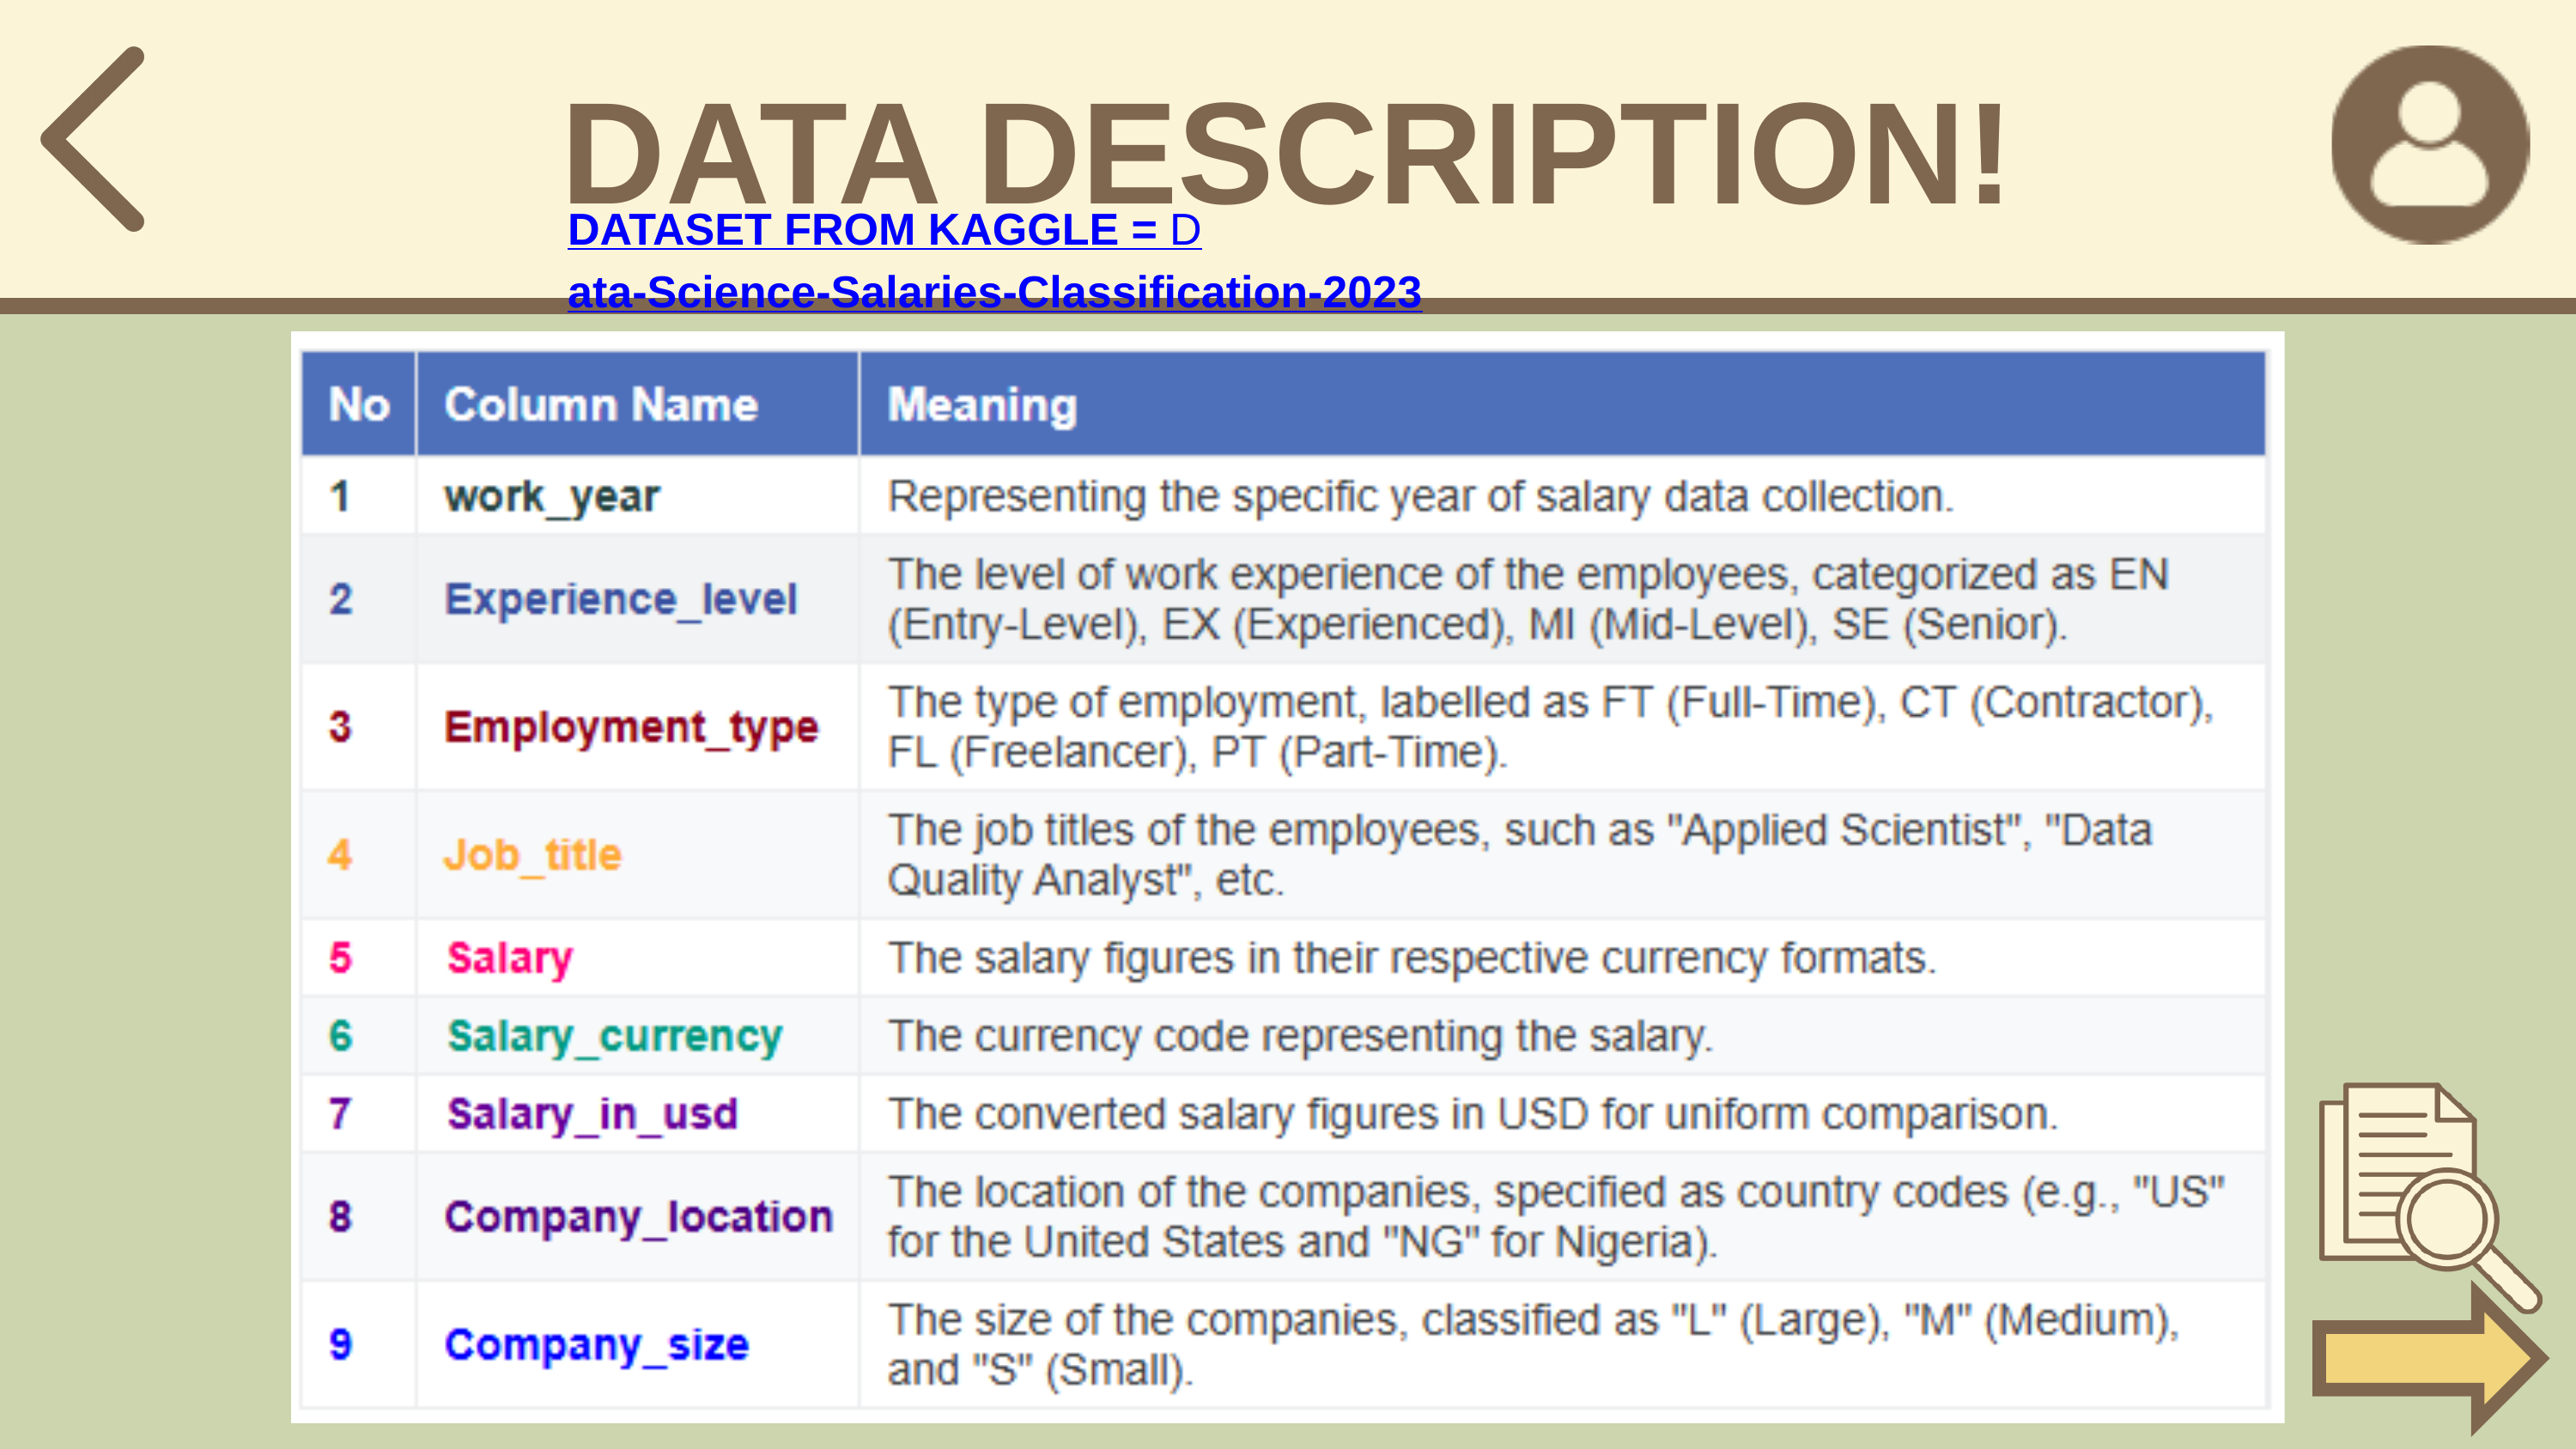

DATA DESCRIPTION!

DATASET FROM KAGGLE = Data-Science-Salaries-Classification-2023